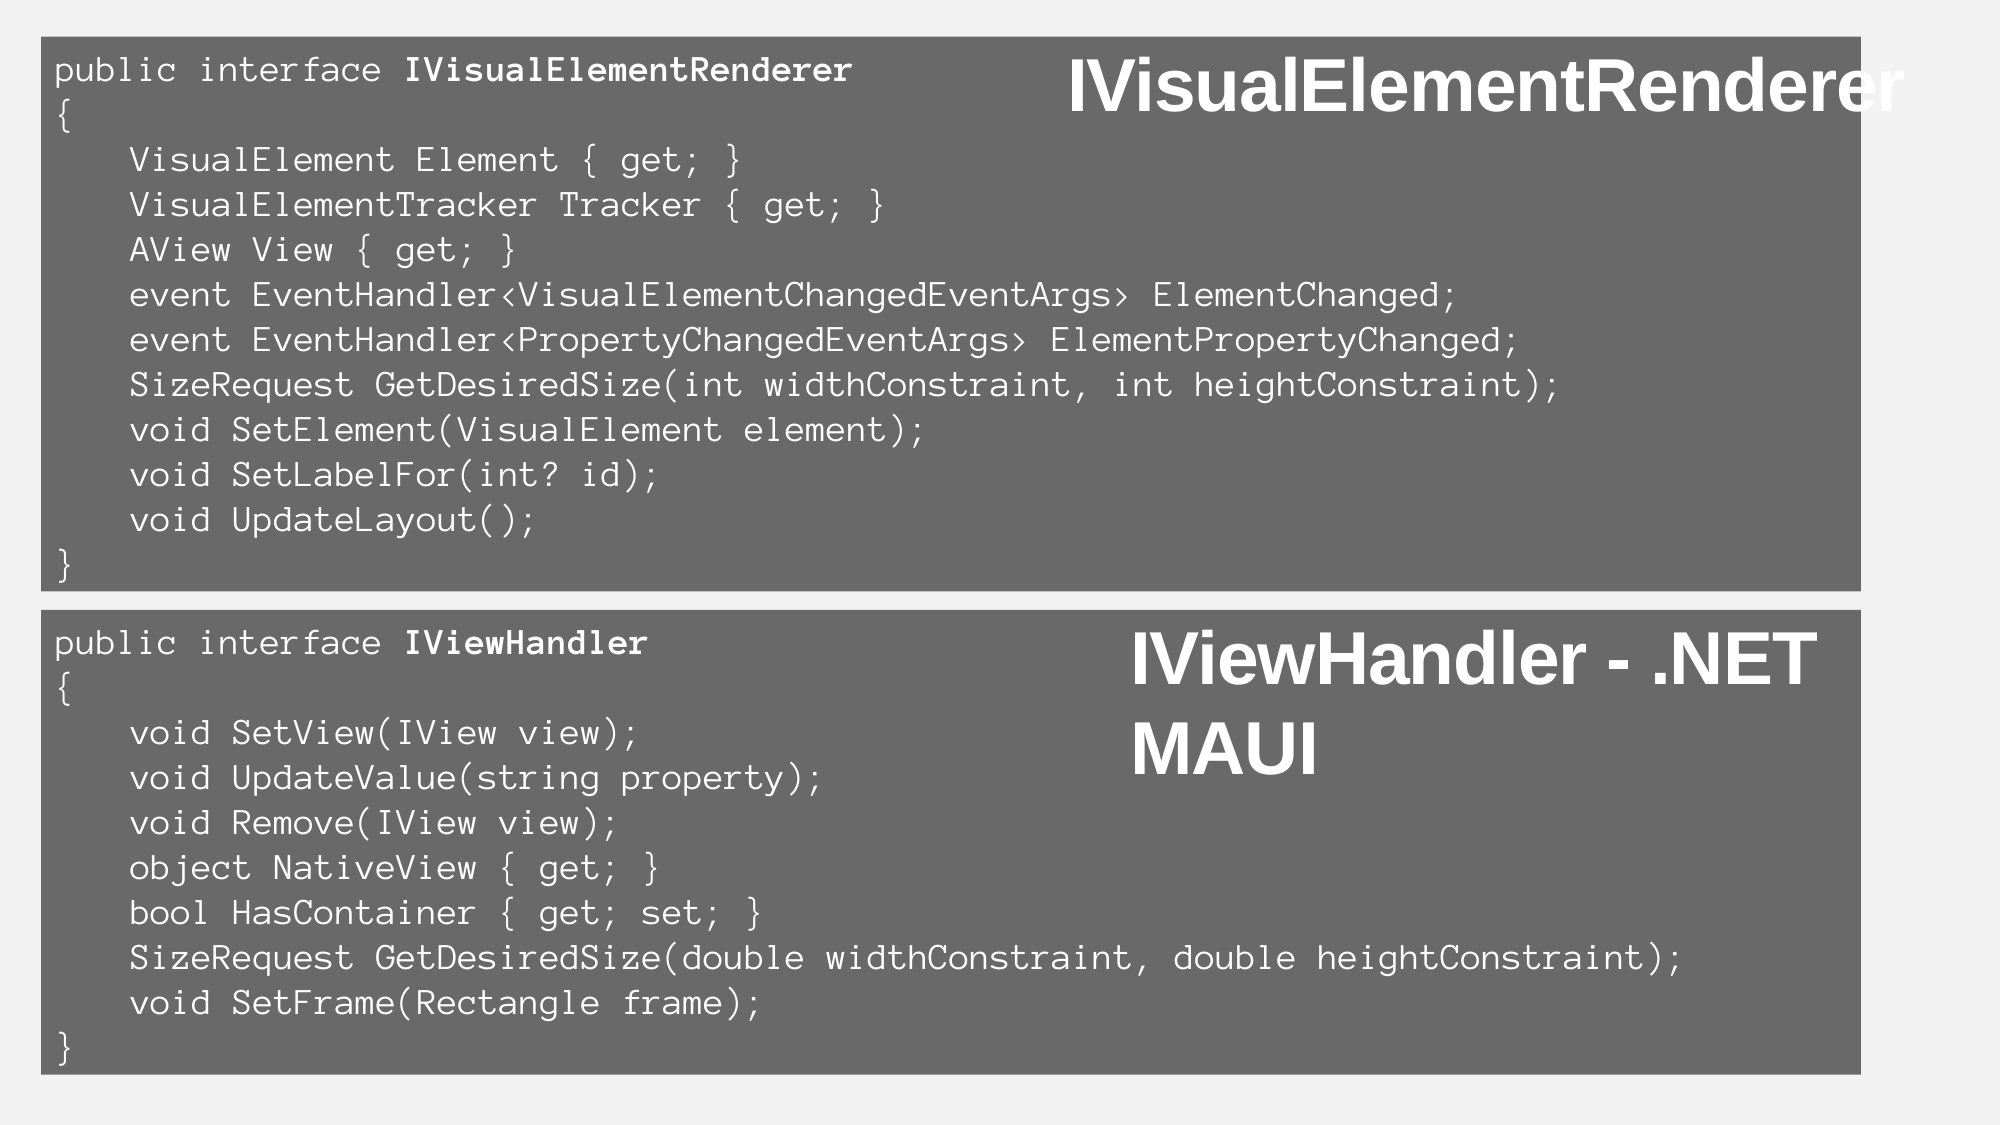

public interface IVisualElementRenderer
{
VisualElement Element { get; }
VisualElementTracker Tracker { get; }
AView View { get; }
event EventHandler<VisualElementChangedEventArgs> ElementChanged;
event EventHandler<PropertyChangedEventArgs> ElementPropertyChanged;
SizeRequest GetDesiredSize(int widthConstraint, int heightConstraint);
void SetElement(VisualElement element);
void SetLabelFor(int? id);
void UpdateLayout();
}
IVisualElementRenderer
public interface IViewHandler
{
void SetView(IView view);
void UpdateValue(string property);
void Remove(IView view);
object NativeView { get; }
bool HasContainer { get; set; }
SizeRequest GetDesiredSize(double widthConstraint, double heightConstraint);
void SetFrame(Rectangle frame);
}
IViewHandler - .NET MAUI